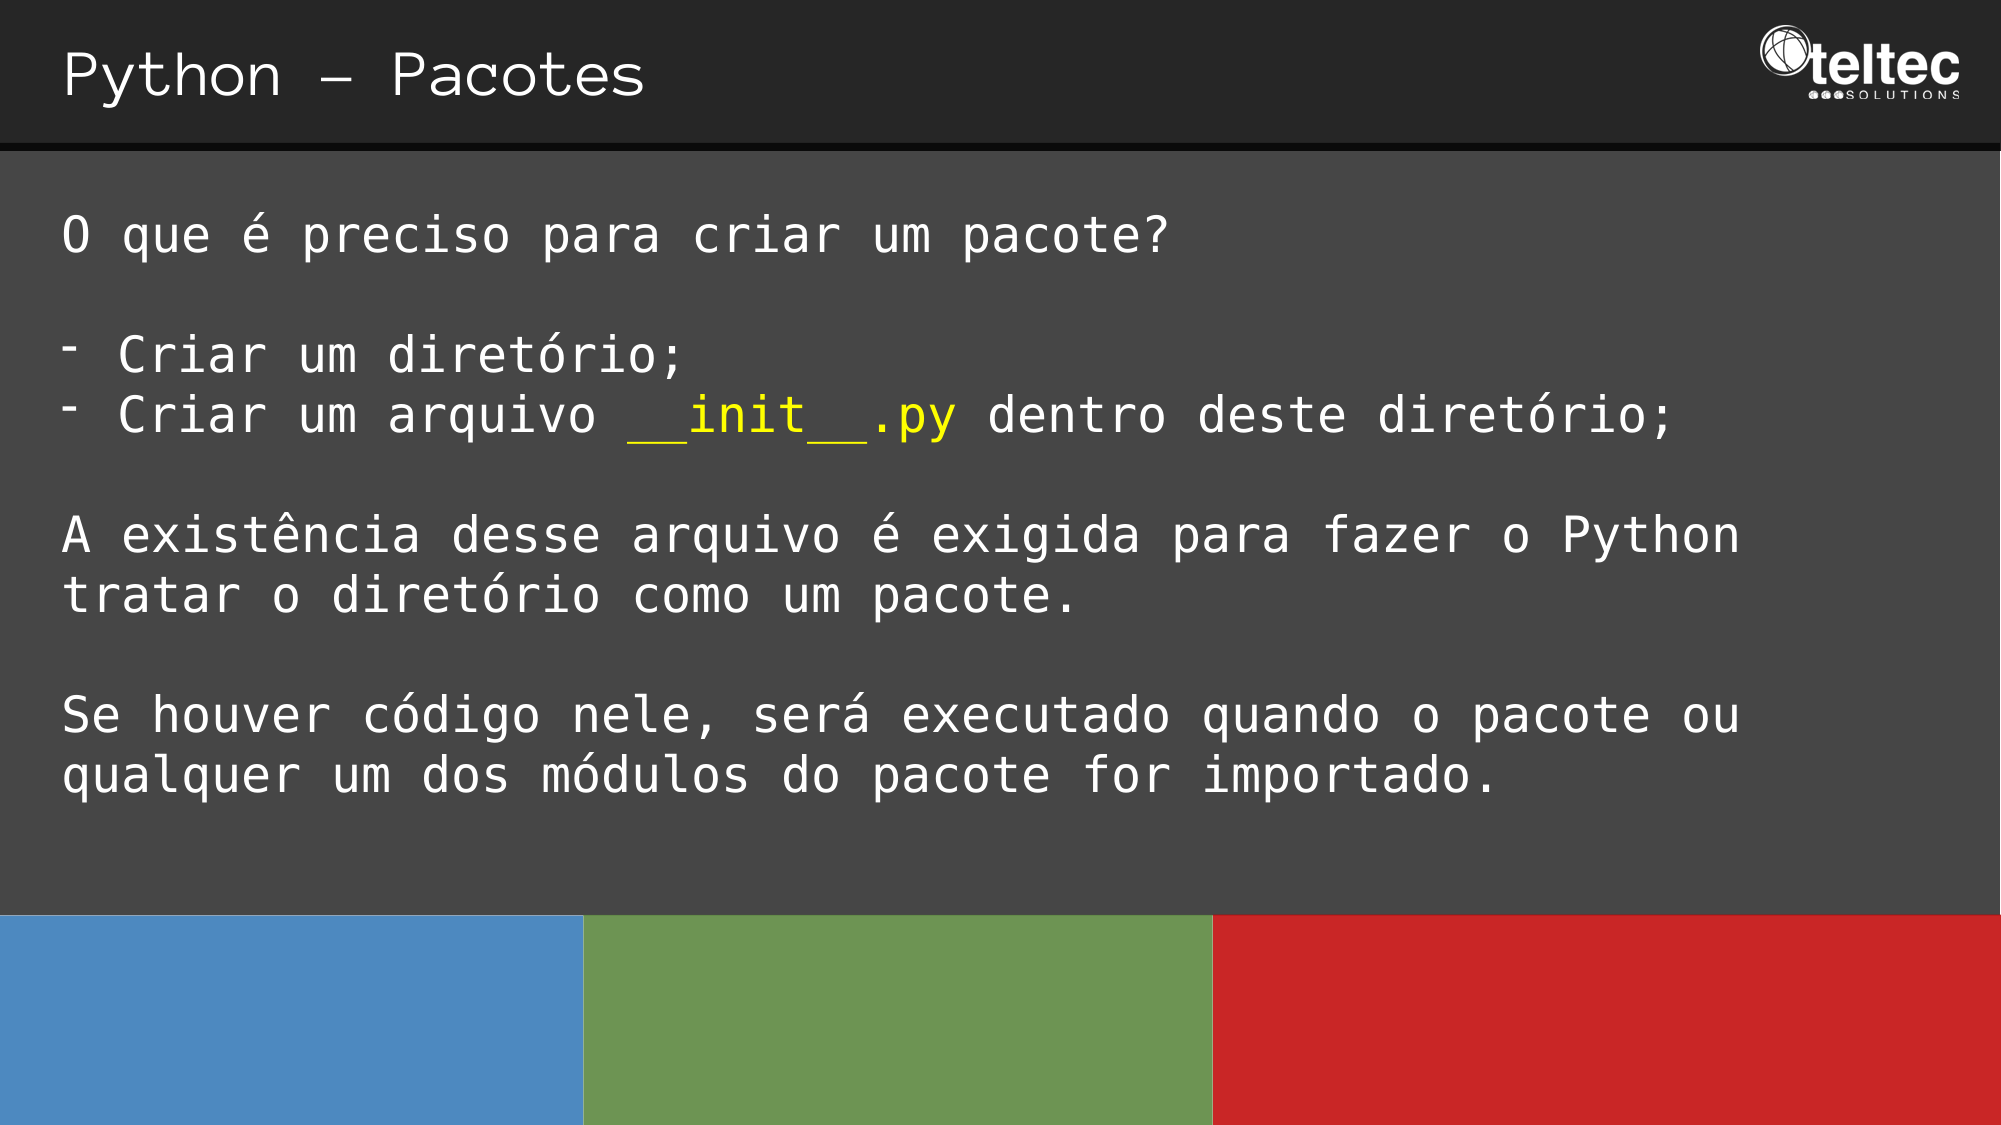

Python – Pacotes
O que é preciso para criar um pacote?

Criar um diretório;
Criar um arquivo __init__.py dentro deste diretório;

A existência desse arquivo é exigida para fazer o Python tratar o diretório como um pacote.

Se houver código nele, será executado quando o pacote ou qualquer um dos módulos do pacote for importado.